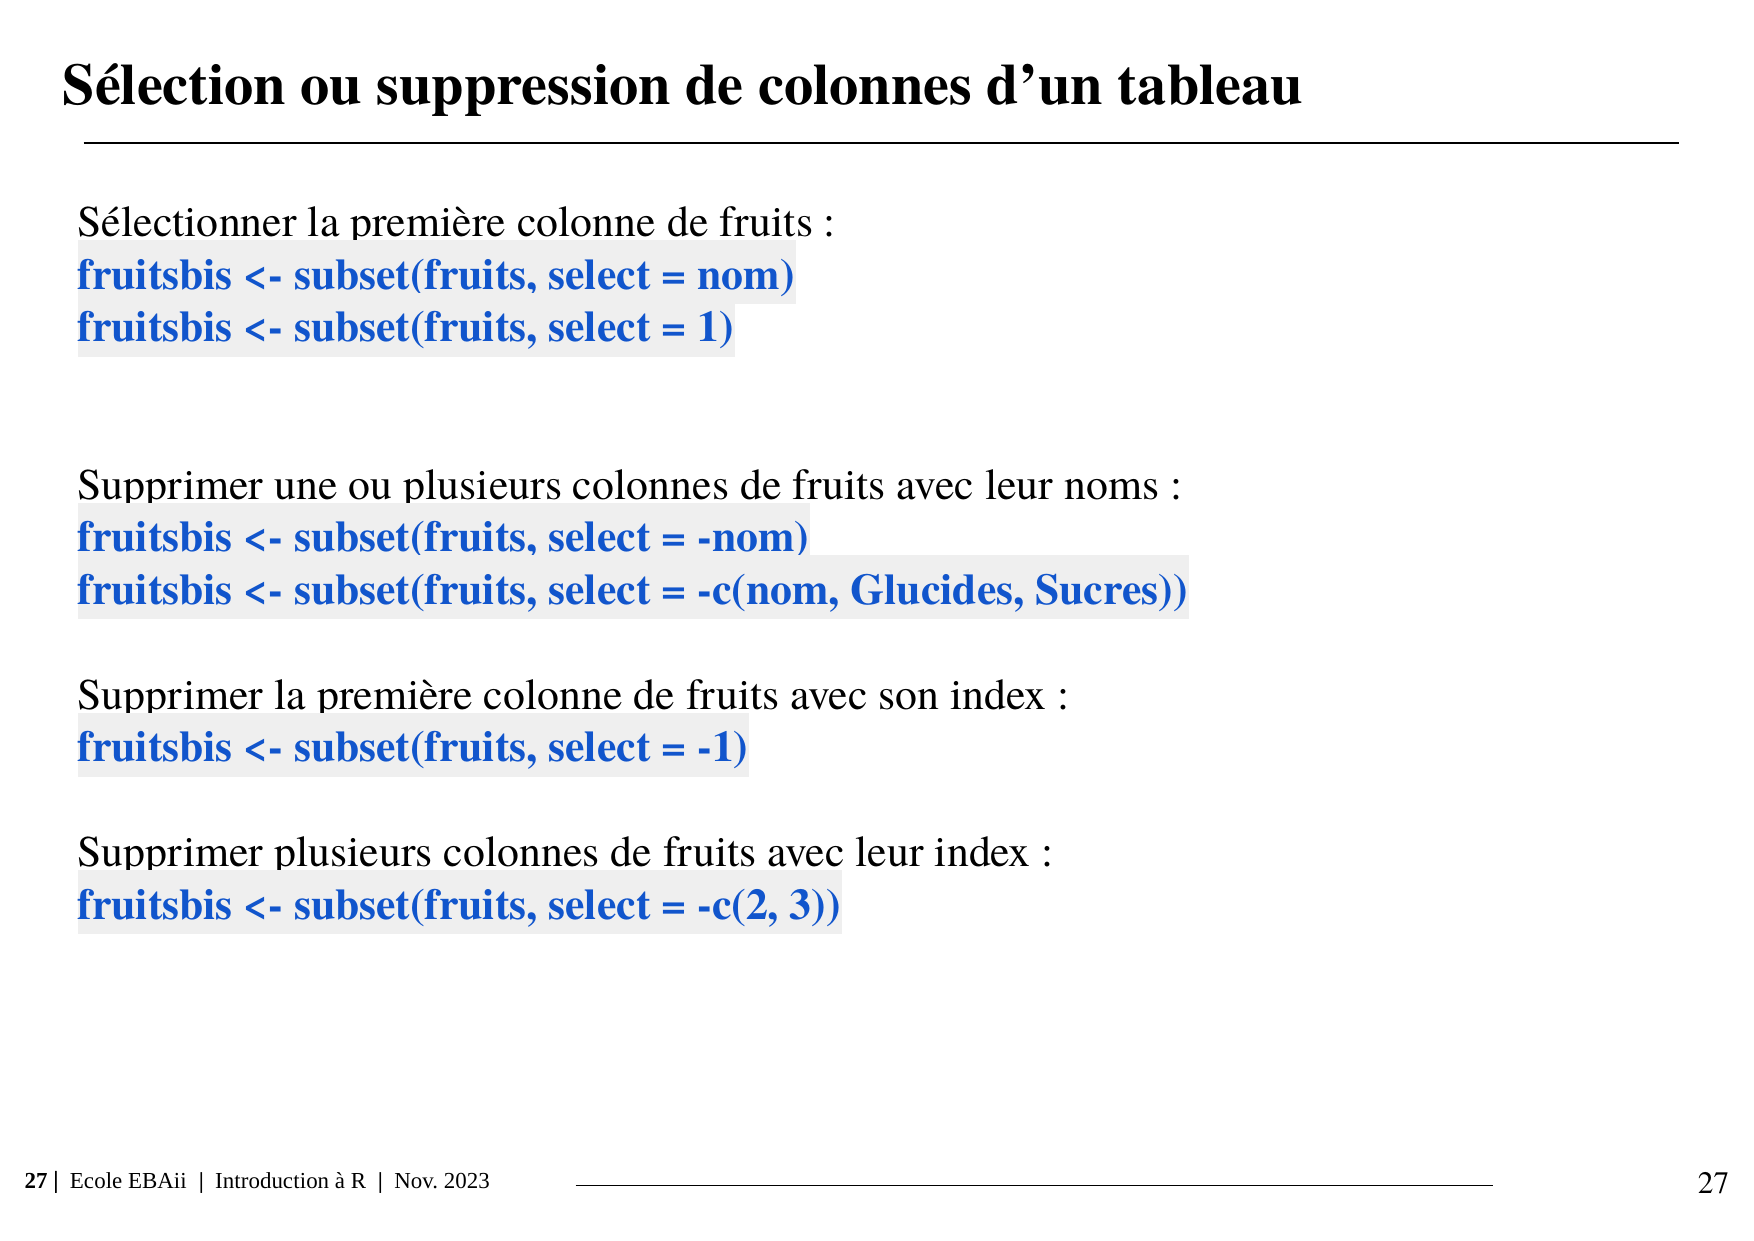

Sélection ou suppression de colonnes d’un tableau
Sélectionner la première colonne de fruits :
fruitsbis <- subset(fruits, select = nom)
fruitsbis <- subset(fruits, select = 1)

Supprimer une ou plusieurs colonnes de fruits avec leur noms :
fruitsbis <- subset(fruits, select = -nom)
fruitsbis <- subset(fruits, select = -c(nom, Glucides, Sucres))

Supprimer la première colonne de fruits avec son index :
fruitsbis <- subset(fruits, select = -1)

Supprimer plusieurs colonnes de fruits avec leur index :
fruitsbis <- subset(fruits, select = -c(2, 3))

27